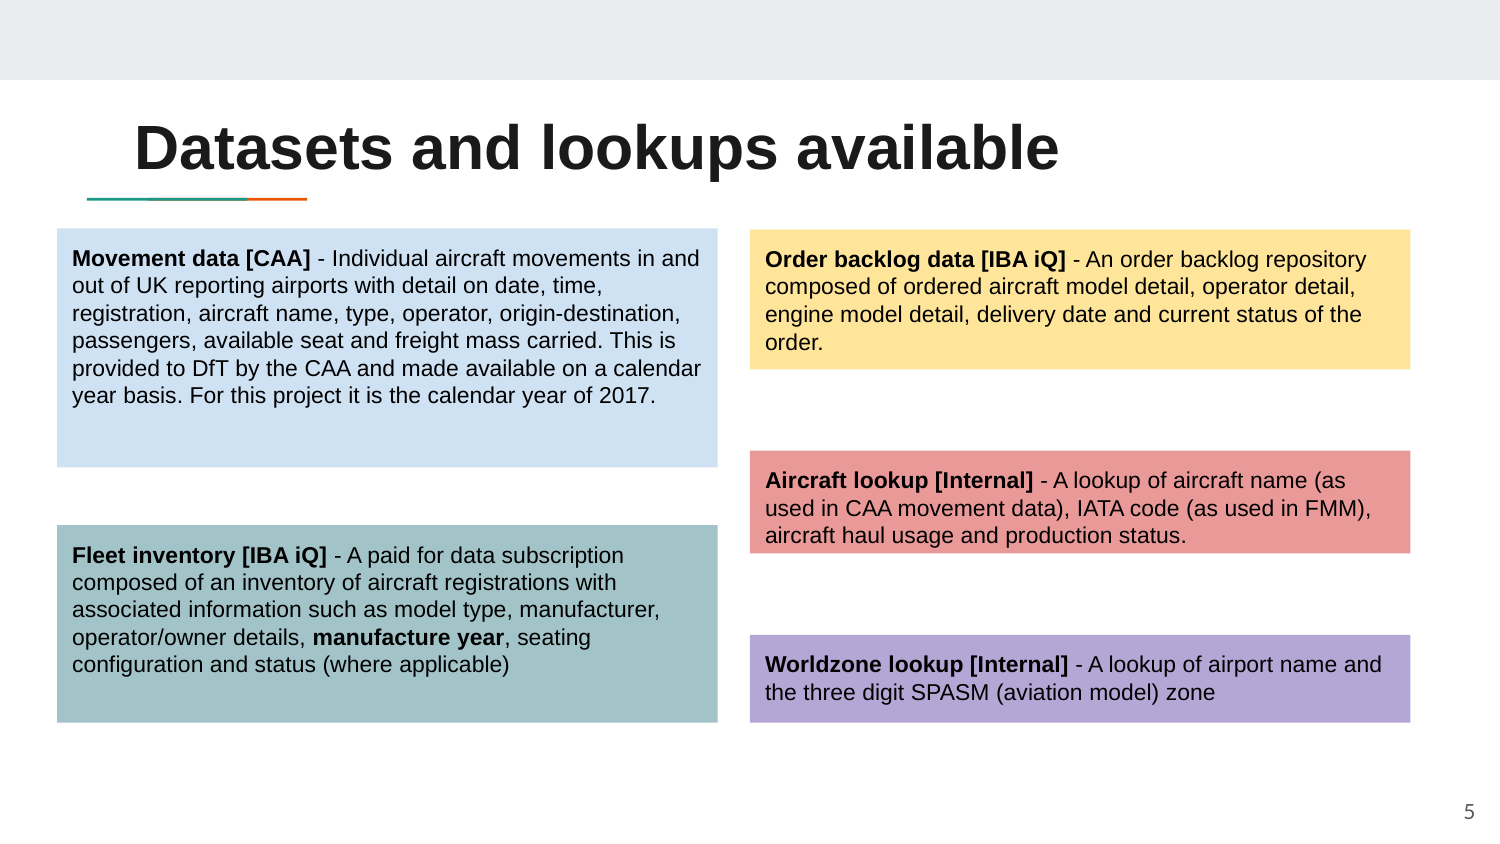

# Datasets and lookups available
Movement data [CAA] - Individual aircraft movements in and out of UK reporting airports with detail on date, time, registration, aircraft name, type, operator, origin-destination, passengers, available seat and freight mass carried. This is provided to DfT by the CAA and made available on a calendar year basis. For this project it is the calendar year of 2017.
Order backlog data [IBA iQ] - An order backlog repository composed of ordered aircraft model detail, operator detail, engine model detail, delivery date and current status of the order.

Aircraft lookup [Internal] - A lookup of aircraft name (as used in CAA movement data), IATA code (as used in FMM), aircraft haul usage and production status.

Fleet inventory [IBA iQ] - A paid for data subscription composed of an inventory of aircraft registrations with associated information such as model type, manufacturer, operator/owner details, manufacture year, seating configuration and status (where applicable)
Worldzone lookup [Internal] - A lookup of airport name and the three digit SPASM (aviation model) zone

5